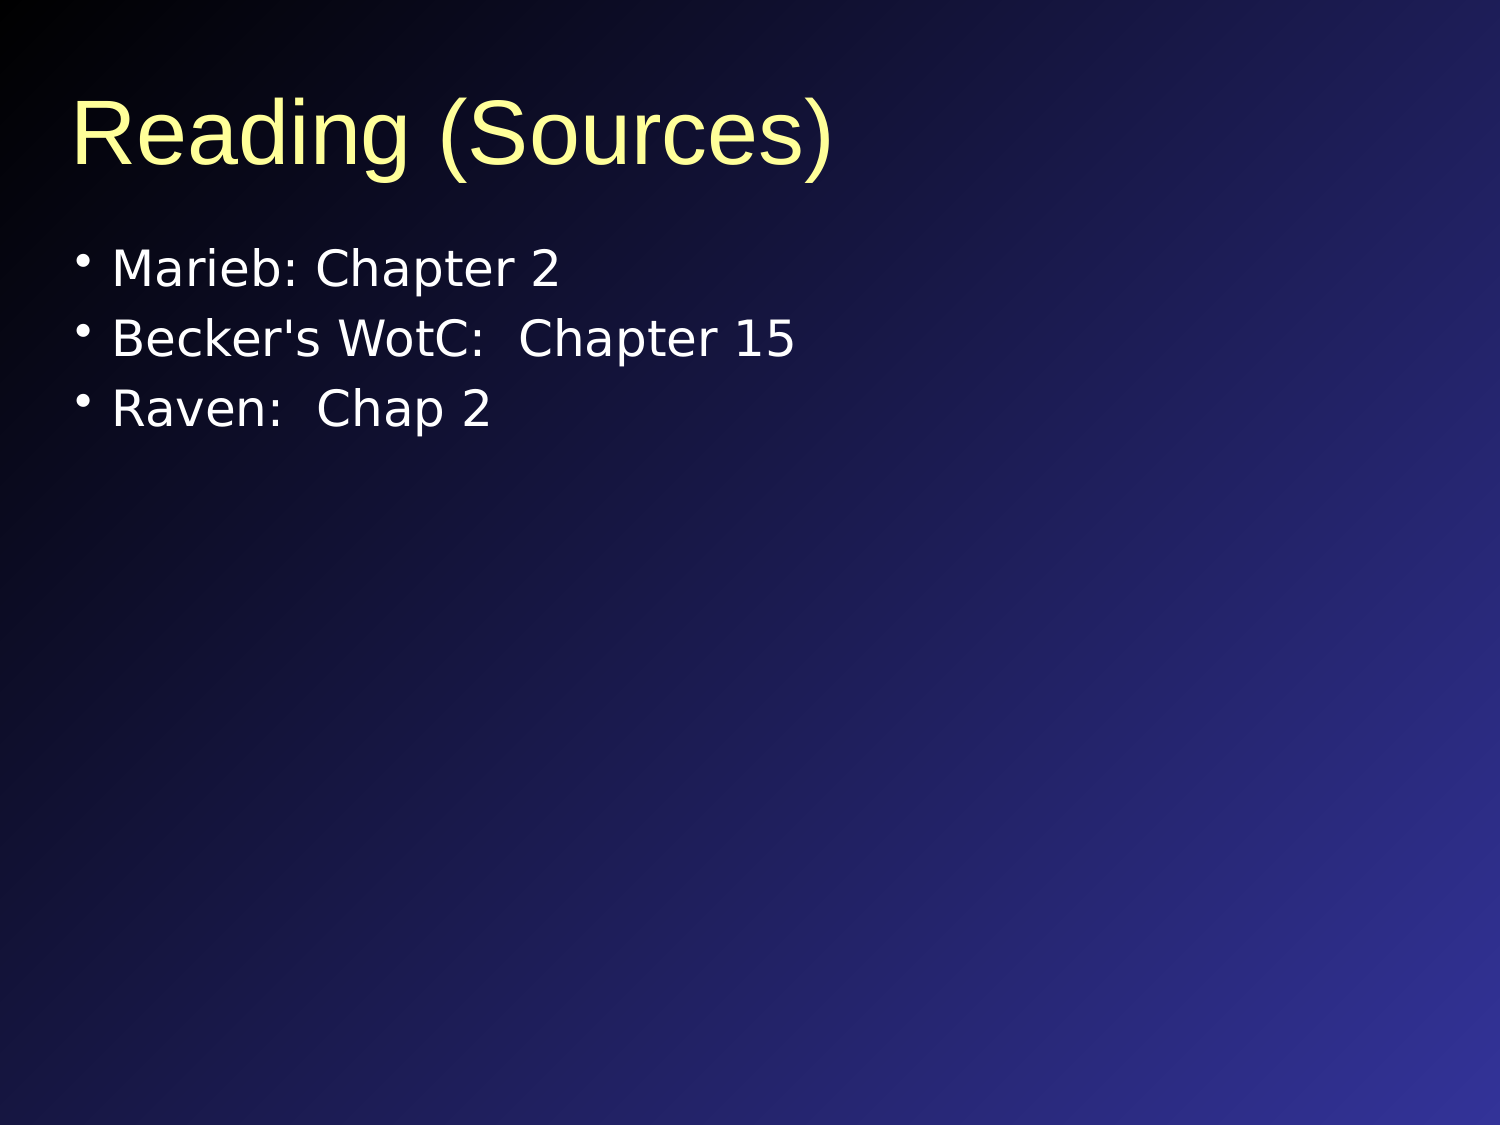

# Reading (Sources)
Marieb: Chapter 2
Becker's WotC:  Chapter 15
Raven:  Chap 2